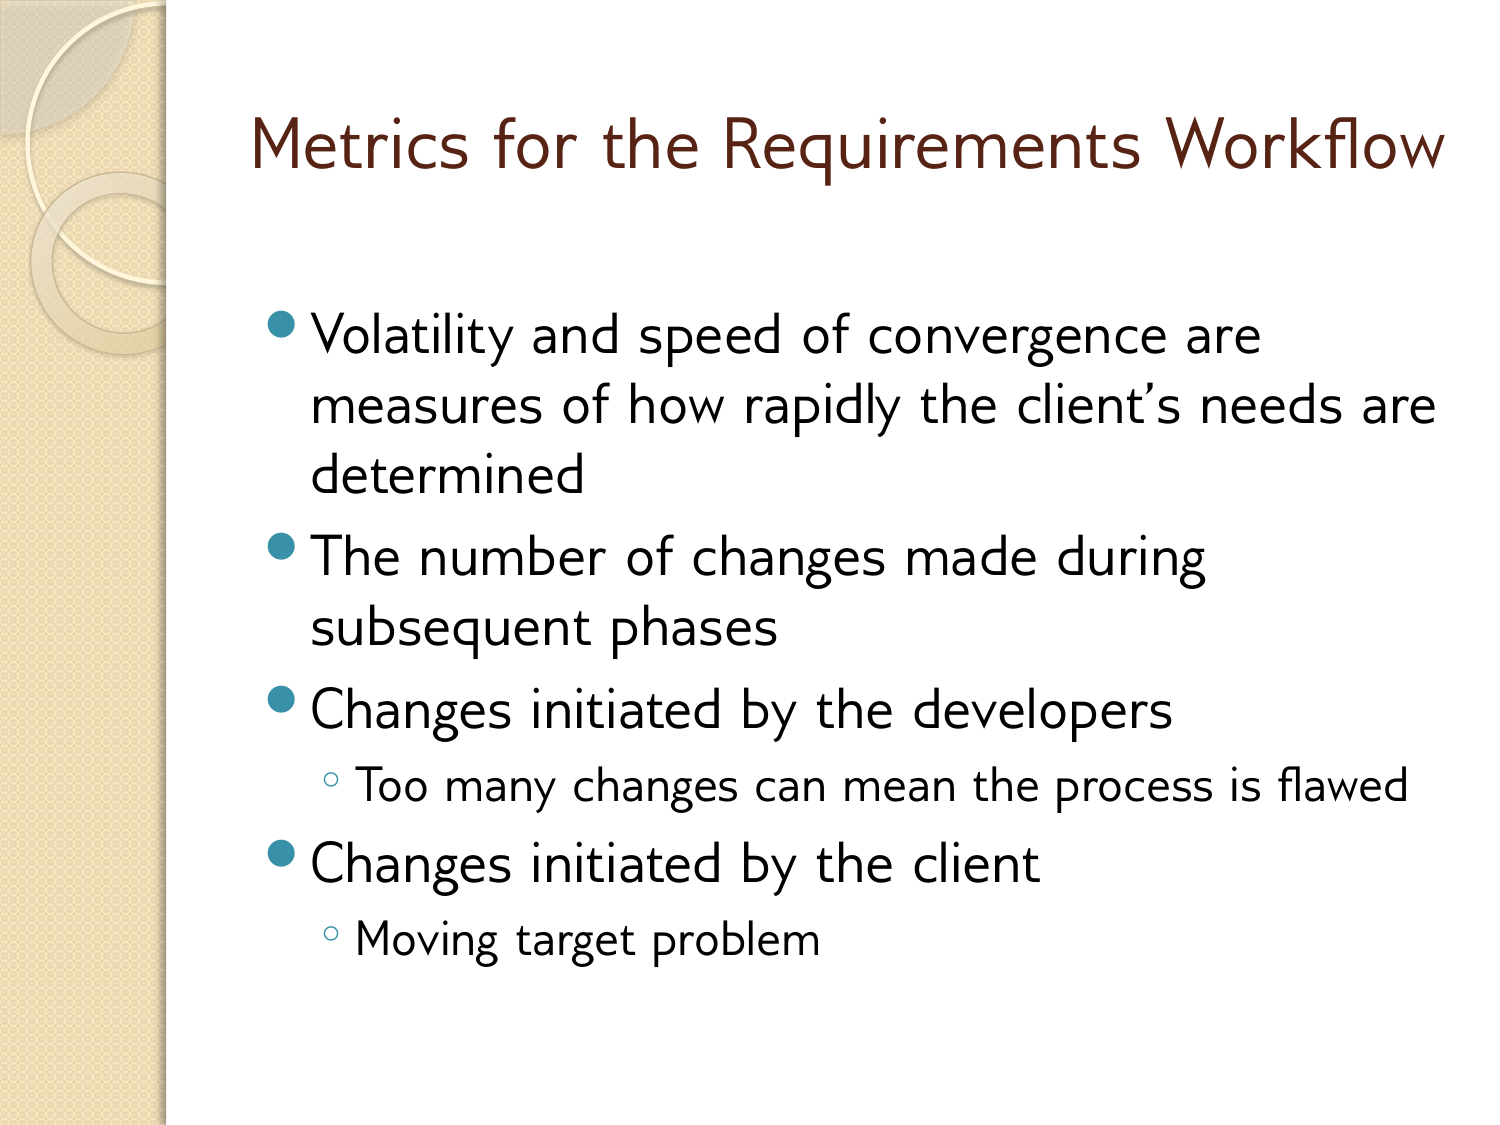

# Metrics for the Requirements Workflow
Volatility and speed of convergence are measures of how rapidly the client’s needs are determined
The number of changes made during subsequent phases
Changes initiated by the developers
Too many changes can mean the process is flawed
Changes initiated by the client
Moving target problem